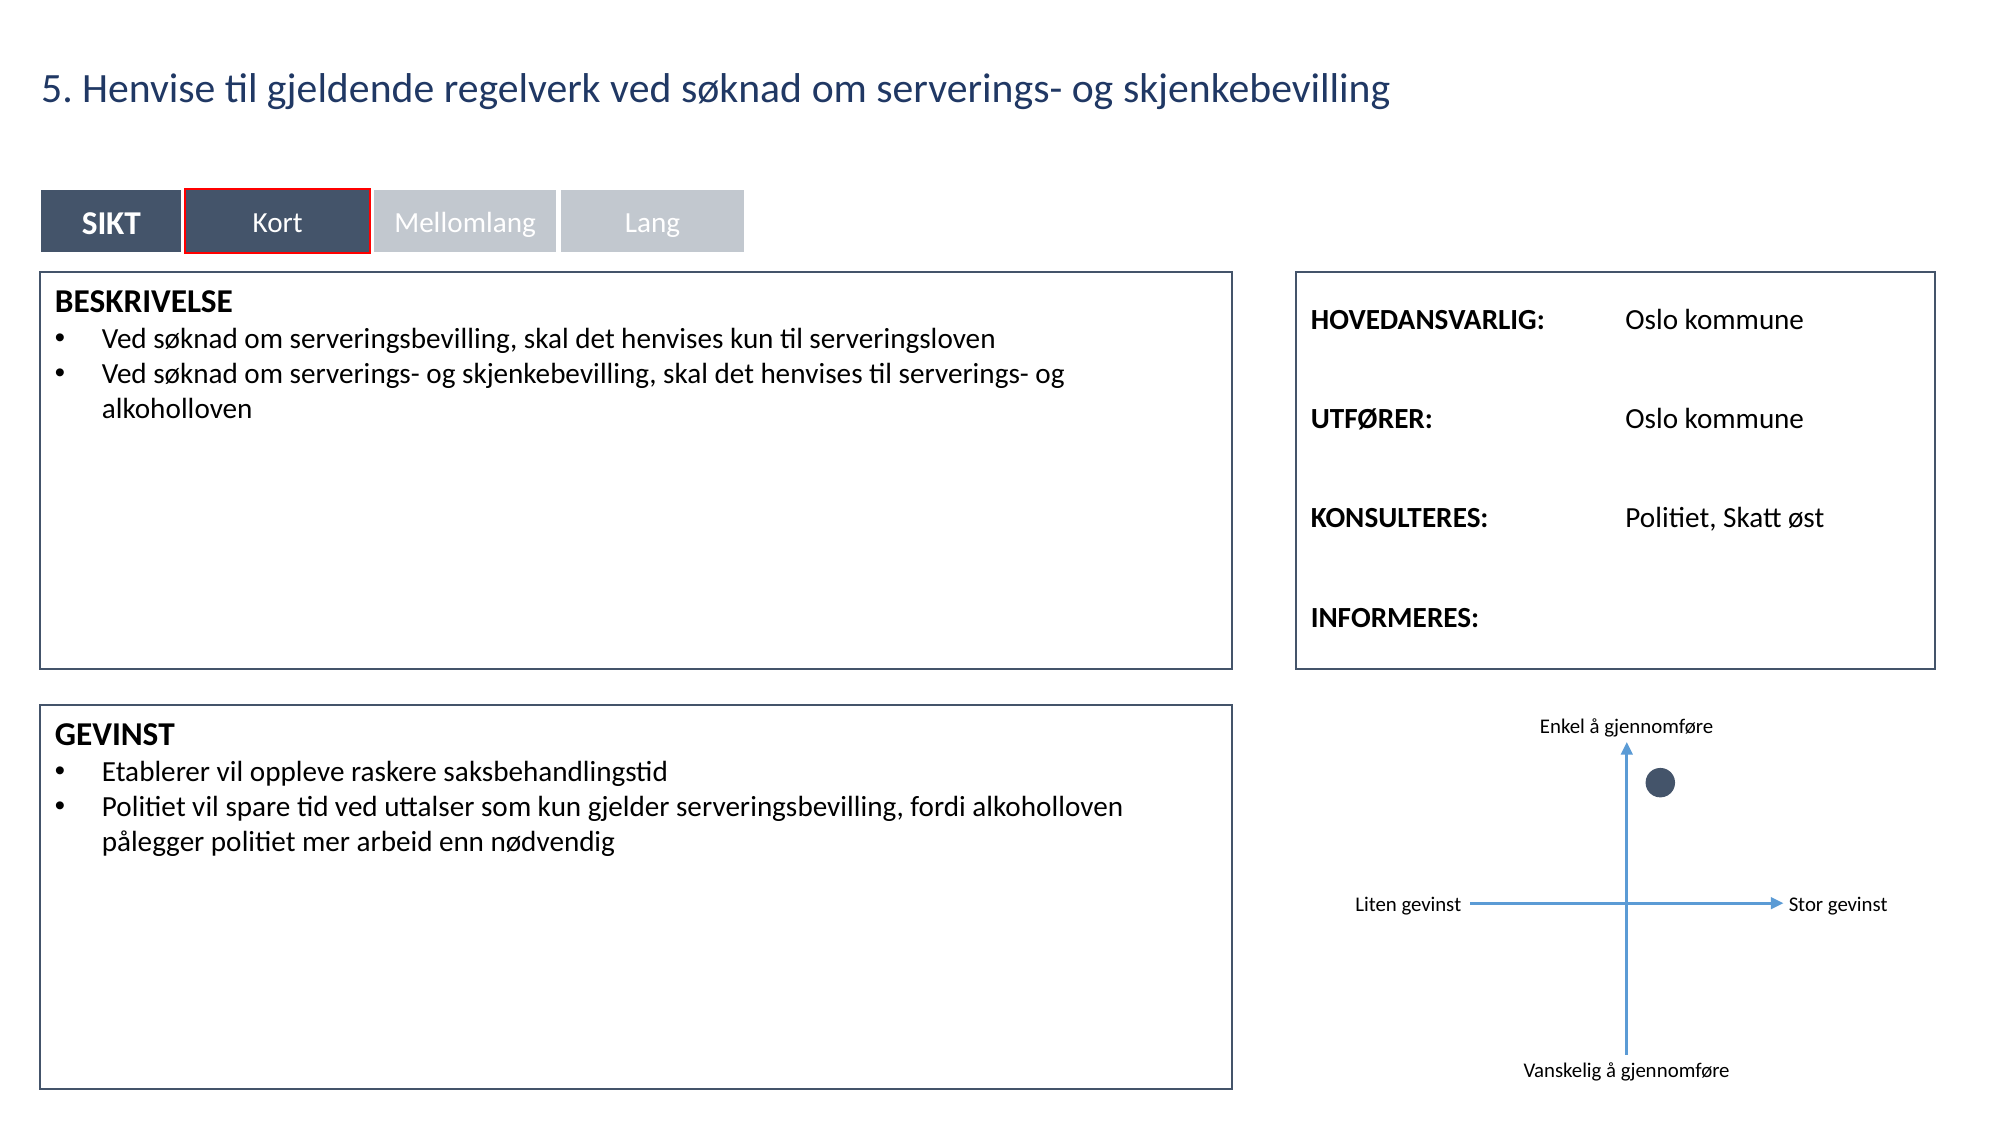

5. Henvise til gjeldende regelverk ved søknad om serverings- og skjenkebevilling

SIKT
Kort
Mellomlang
Lang
| HOVEDANSVARLIG: | Oslo kommune |
| --- | --- |
| UTFØRER: | Oslo kommune |
| KONSULTERES: | Politiet, Skatt øst |
| INFORMERES: |  |
BESKRIVELSE
Ved søknad om serveringsbevilling, skal det henvises kun til serveringsloven
Ved søknad om serverings- og skjenkebevilling, skal det henvises til serverings- og alkoholloven

GEVINST
Etablerer vil oppleve raskere saksbehandlingstid
Politiet vil spare tid ved uttalser som kun gjelder serveringsbevilling, fordi alkoholloven
pålegger politiet mer arbeid enn nødvendig

Enkel å gjennomføre

Liten gevinst
Stor gevinst
Vanskelig å gjennomføre